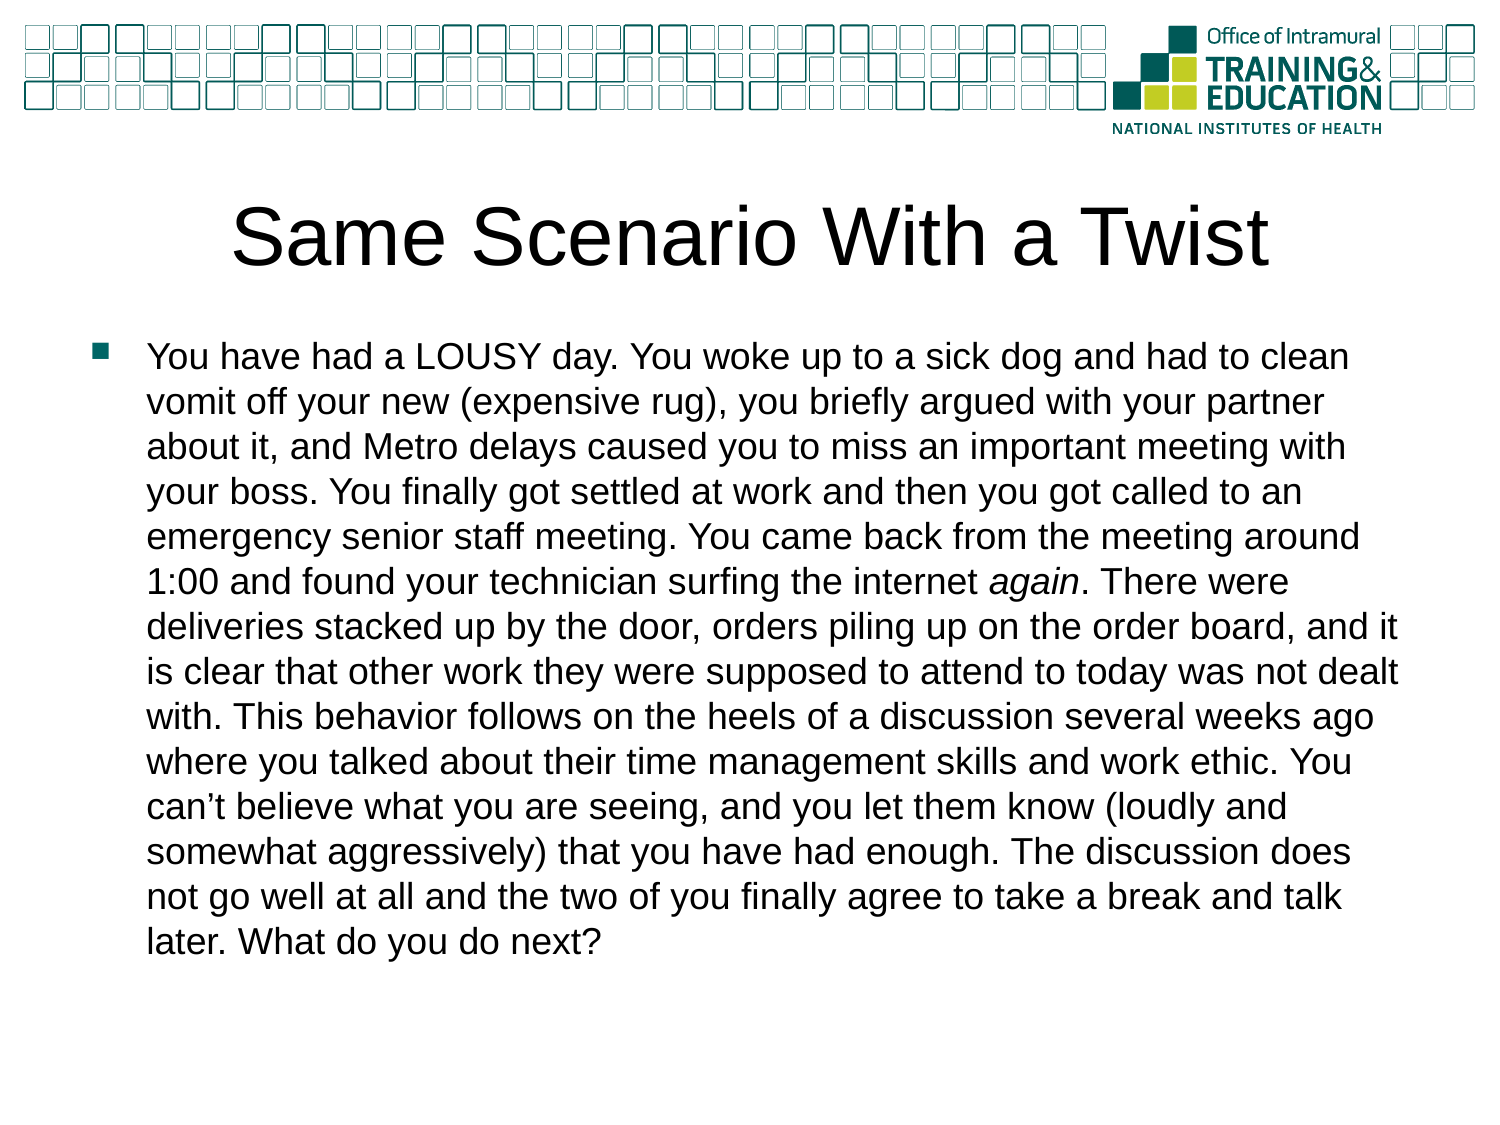

# Same Scenario With a Twist
You have had a LOUSY day. You woke up to a sick dog and had to clean vomit off your new (expensive rug), you briefly argued with your partner  about it, and Metro delays caused you to miss an important meeting with your boss. You finally got settled at work and then you got called to an emergency senior staff meeting. You came back from the meeting around 1:00 and found your technician surfing the internet again. There were deliveries stacked up by the door, orders piling up on the order board, and it is clear that other work they were supposed to attend to today was not dealt with. This behavior follows on the heels of a discussion several weeks ago where you talked about their time management skills and work ethic. You can’t believe what you are seeing, and you let them know (loudly and somewhat aggressively) that you have had enough. The discussion does not go well at all and the two of you finally agree to take a break and talk later. What do you do next?